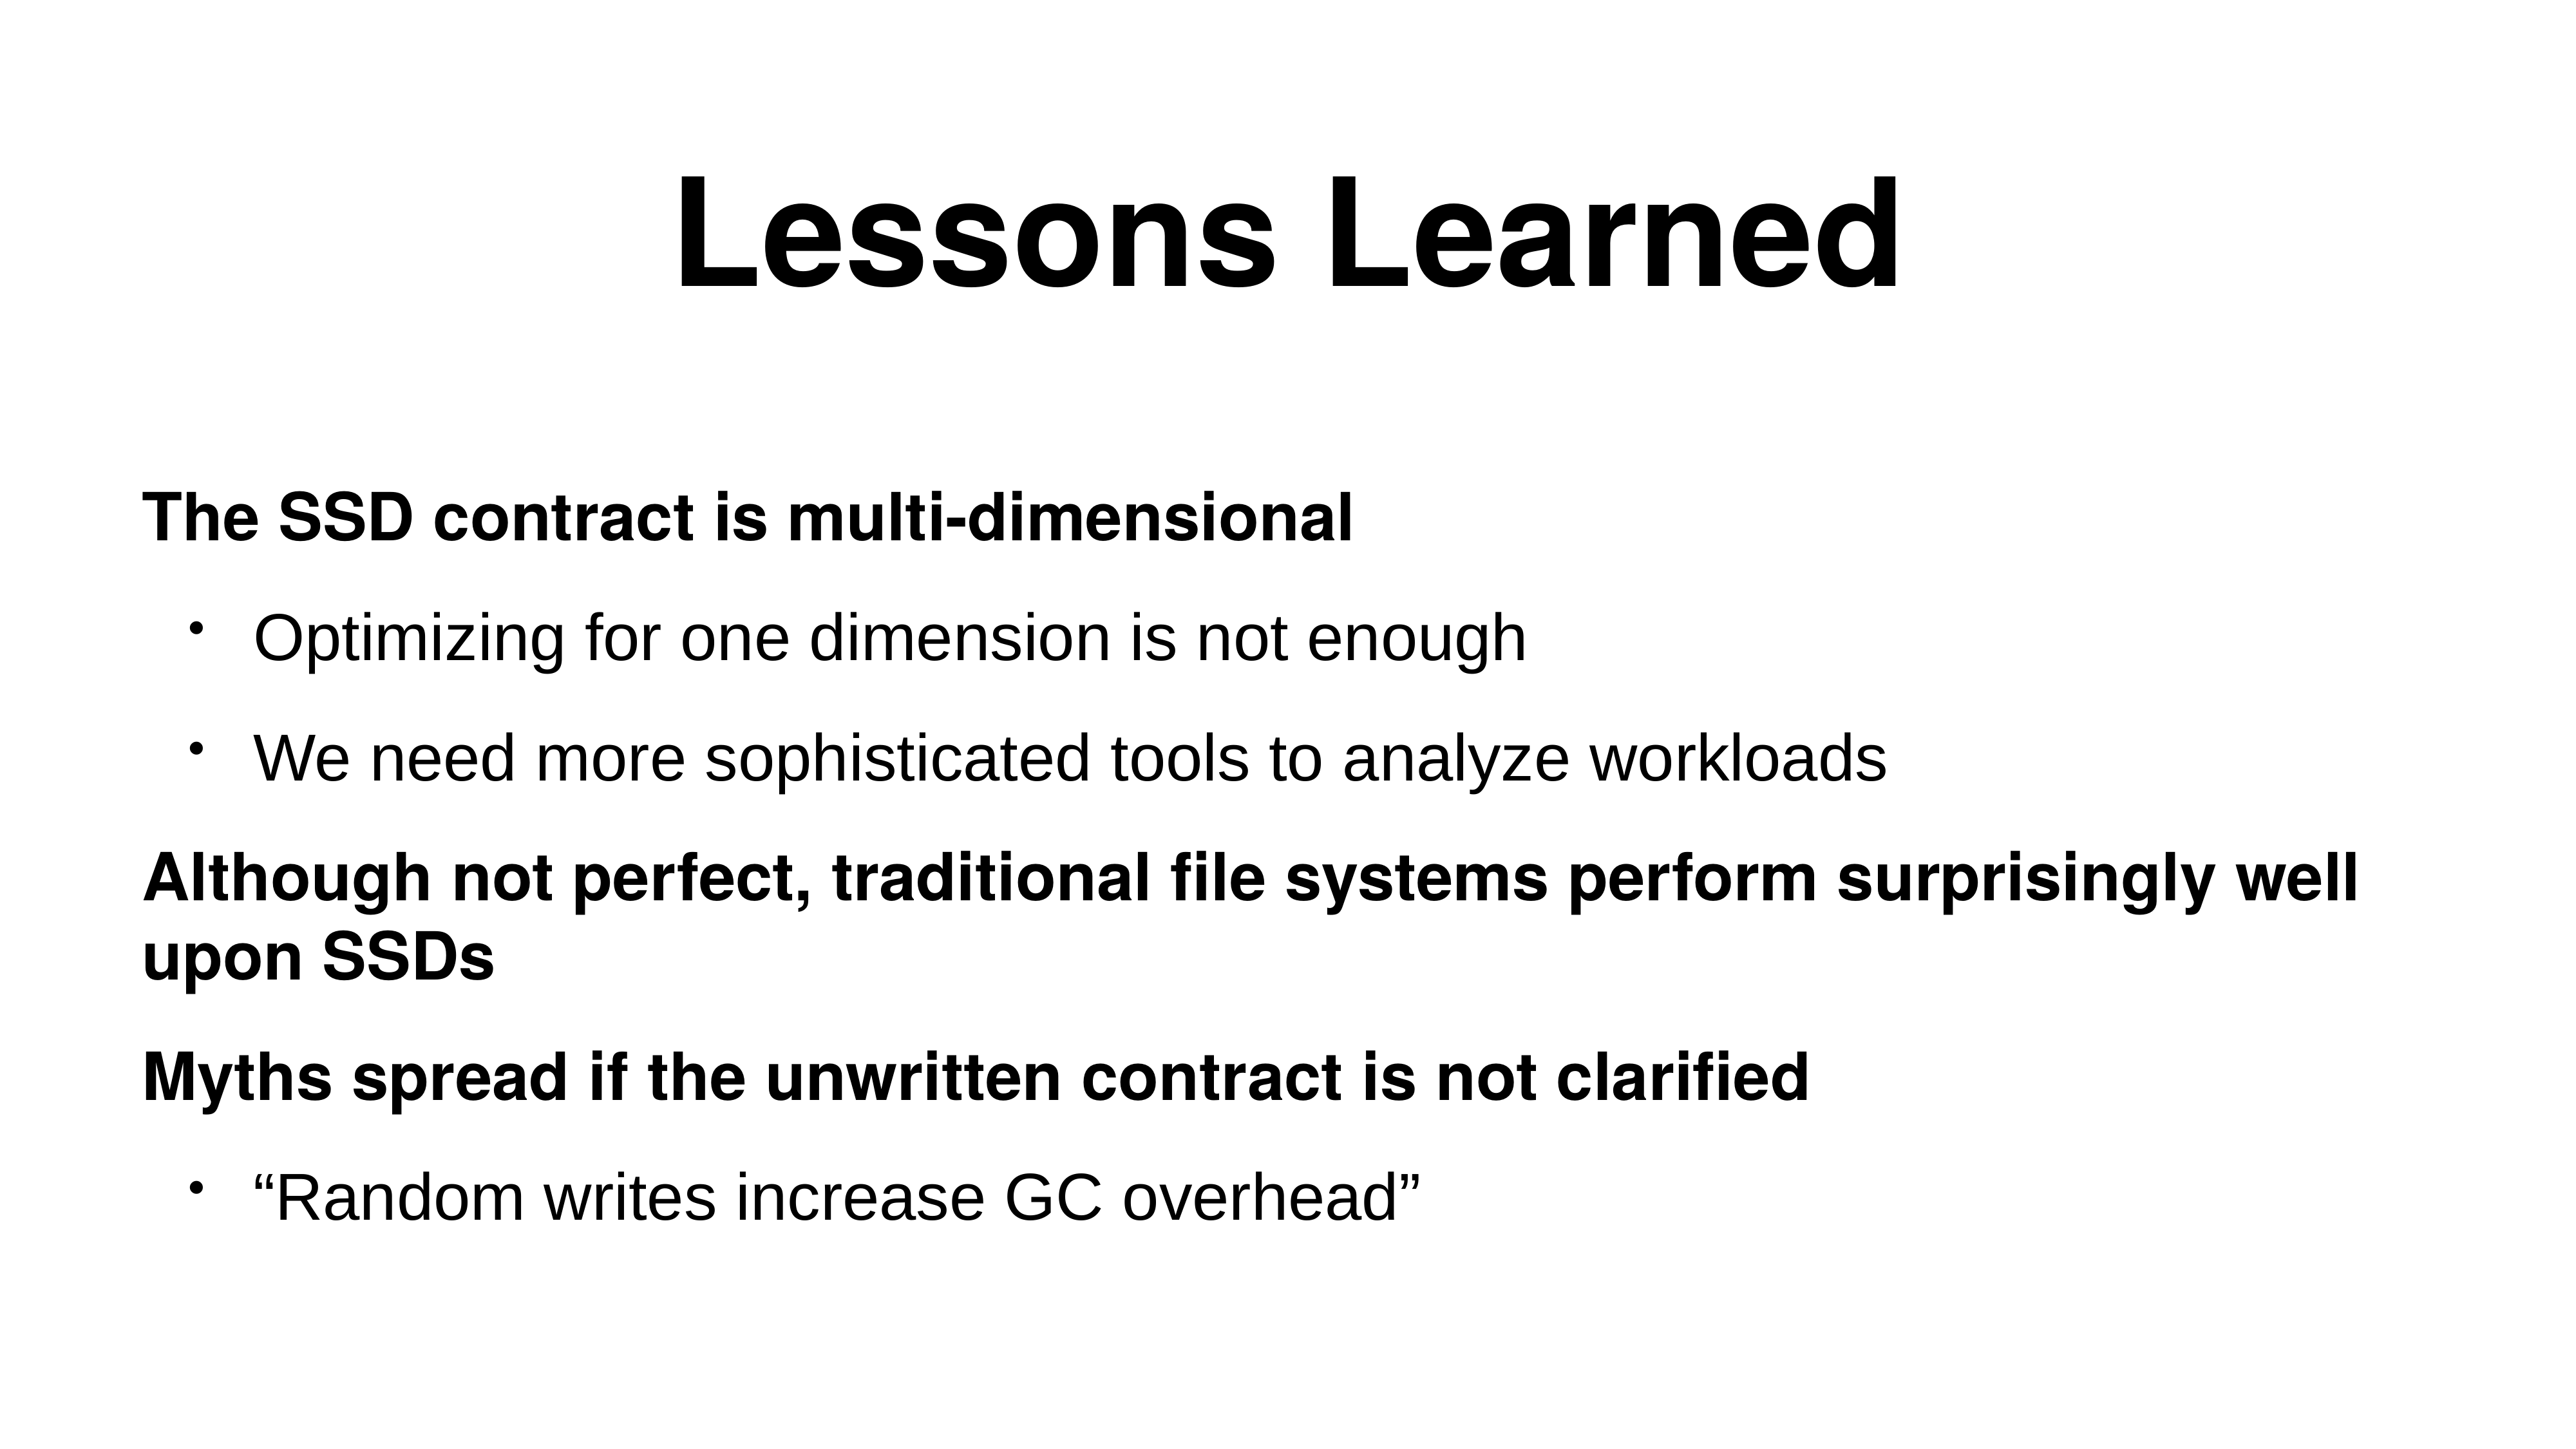

# Lessons Learned
The SSD contract is multi-dimensional
Optimizing for one dimension is not enough
We need more sophisticated tools to analyze workloads
Although not perfect, traditional file systems perform surprisingly well upon SSDs
Myths spread if the unwritten contract is not clarified
“Random writes increase GC overhead”